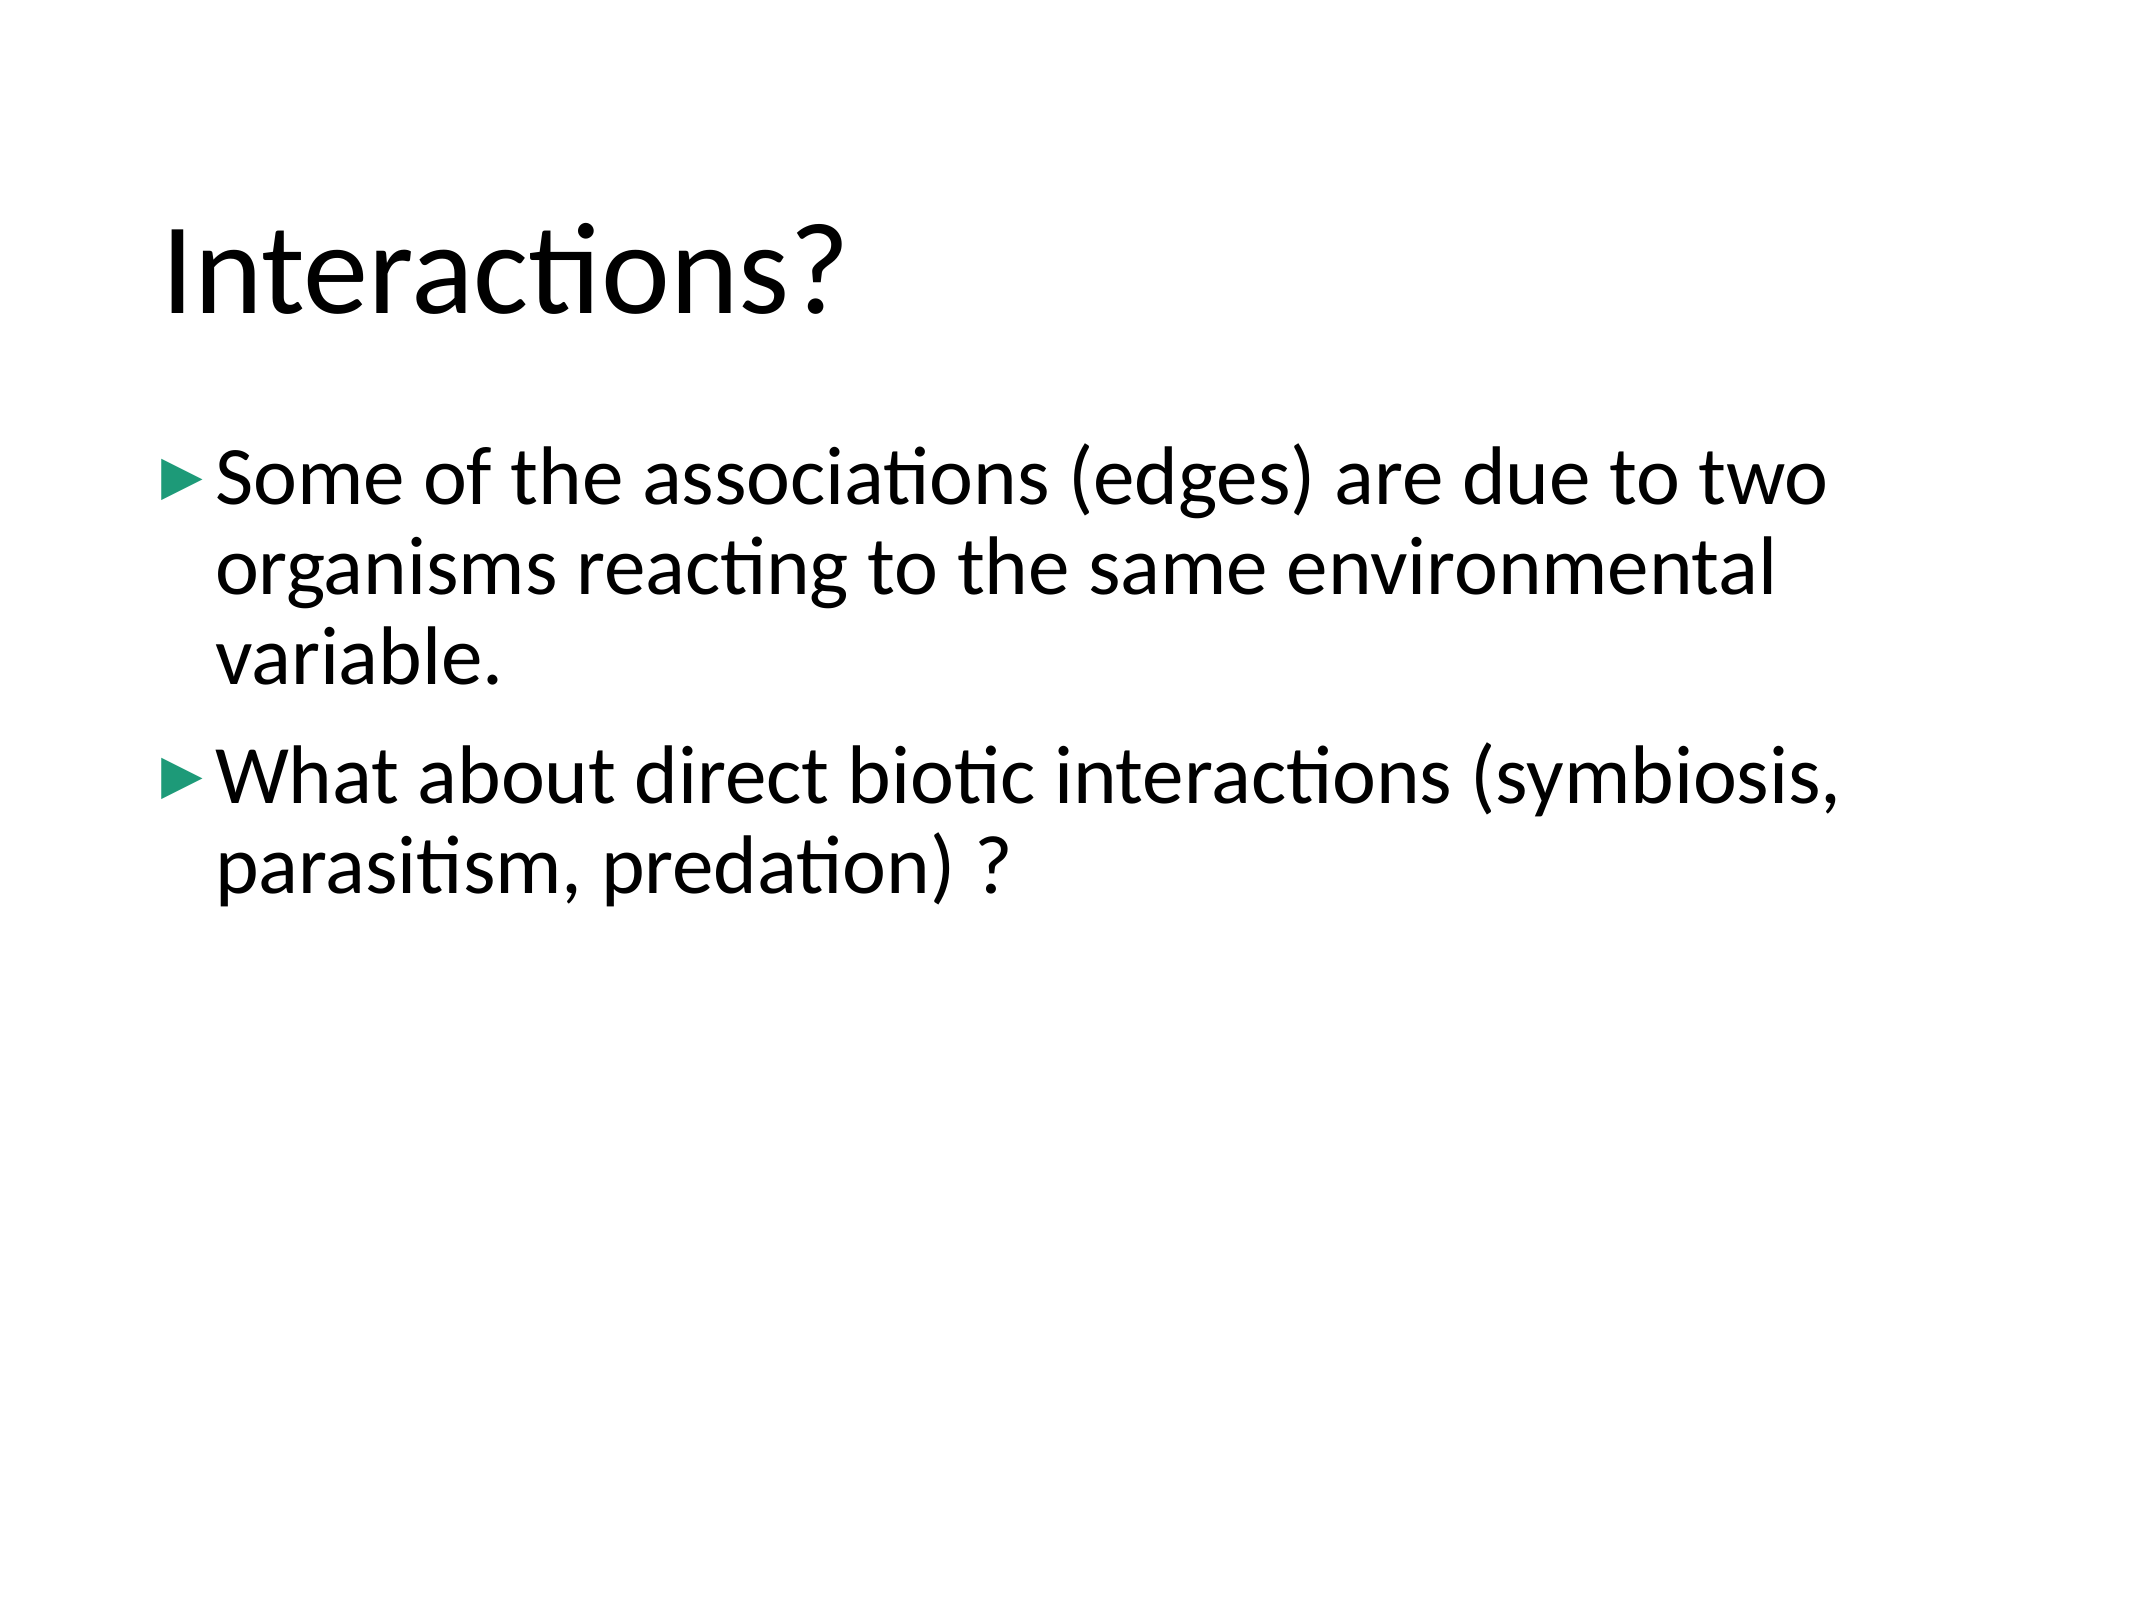

# Interactions?
Some of the associations (edges) are due to two organisms reacting to the same environmental variable.
What about direct biotic interactions (symbiosis, parasitism, predation) ?